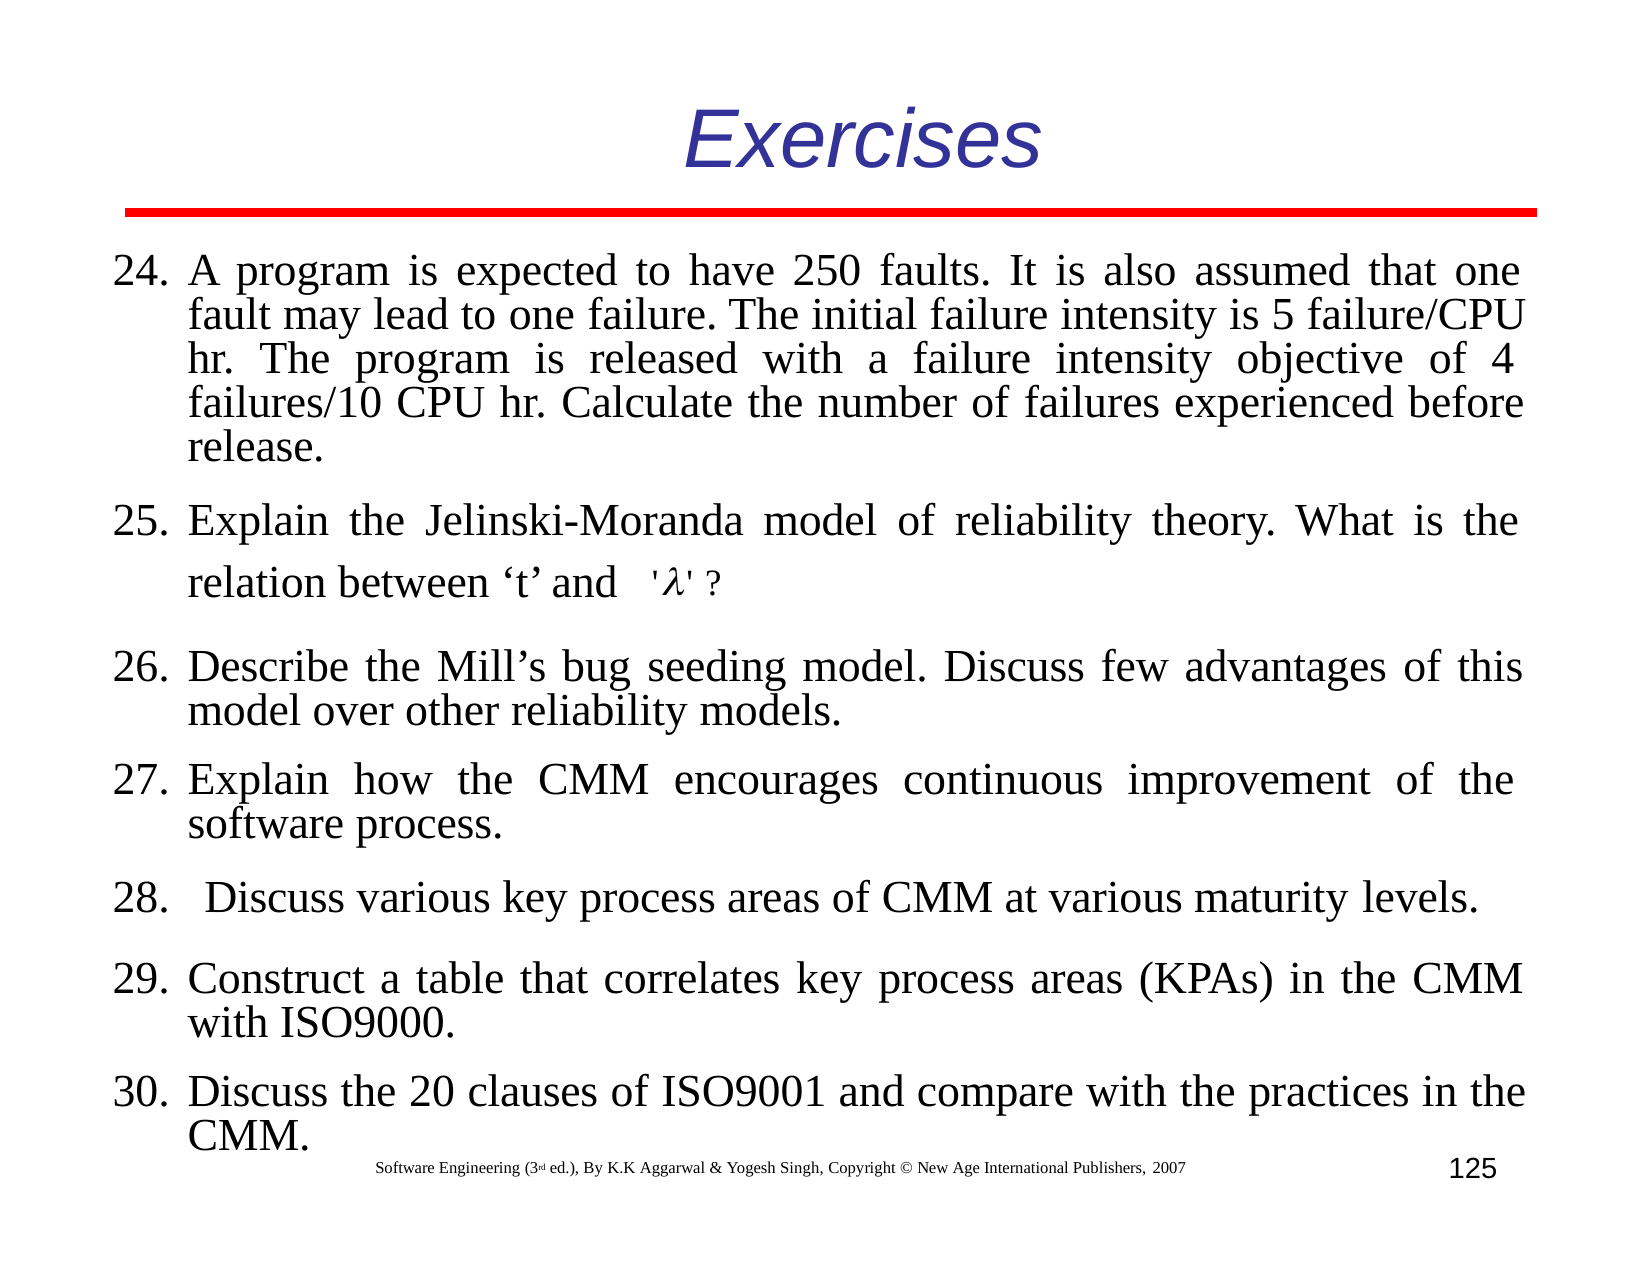

# Exercises

A program is expected to have 250 faults. It is also assumed that one  fault may lead to one failure. The initial failure intensity is 5 failure/CPU  hr. The program is released with a failure intensity objective of 4  failures/10 CPU hr. Calculate the number of failures experienced before  release.
Explain the Jelinski-Moranda model of reliability theory. What is the  relation between ‘t’ and   'λ' ?
Describe the Mill’s bug seeding model. Discuss few advantages of this  model over other reliability models.
Explain how the CMM encourages continuous improvement of the  software process.
Discuss various key process areas of CMM at various maturity levels.
Construct a table that correlates key process areas (KPAs) in the CMM  with ISO9000.
Discuss the 20 clauses of ISO9001 and compare with the practices in the  CMM.
125
Software Engineering (3rd  ed.), By K.K Aggarwal & Yogesh Singh, Copyright © New Age International Publishers, 2007